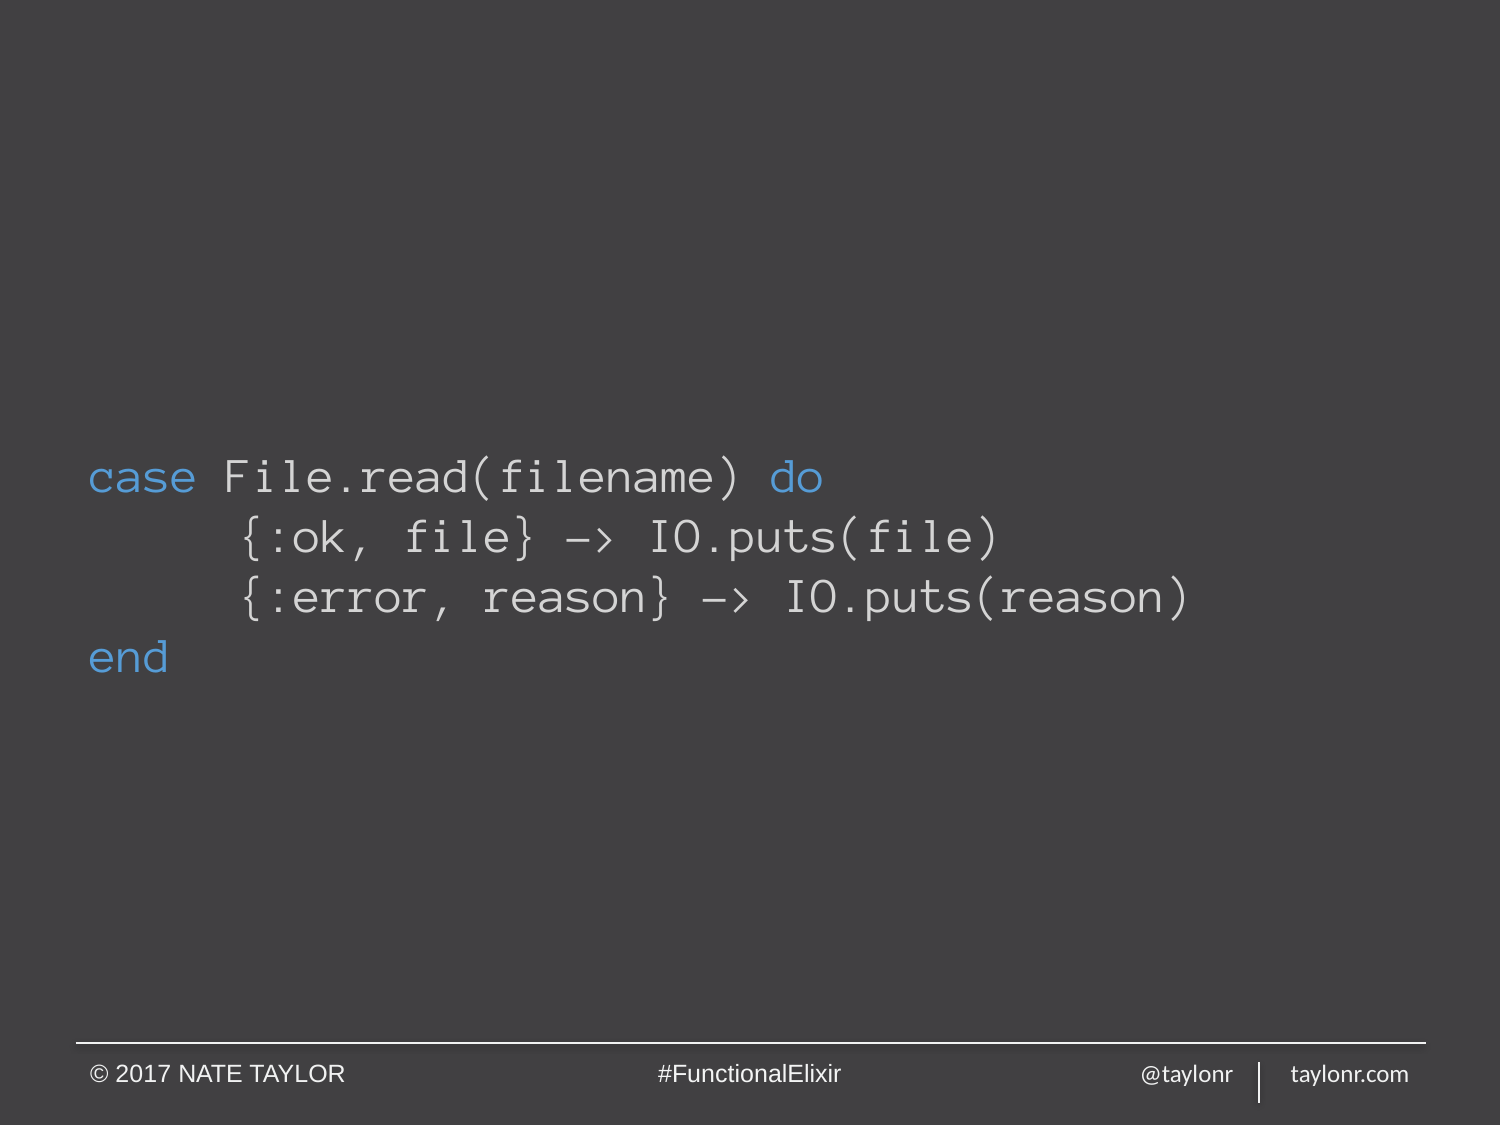

# case File.read(filename) do {:ok, file} -> IO.puts(file) {:error, reason} -> IO.puts(reason) end
© 2017 NATE TAYLOR
#FunctionalElixir
@taylonr          taylonr.com